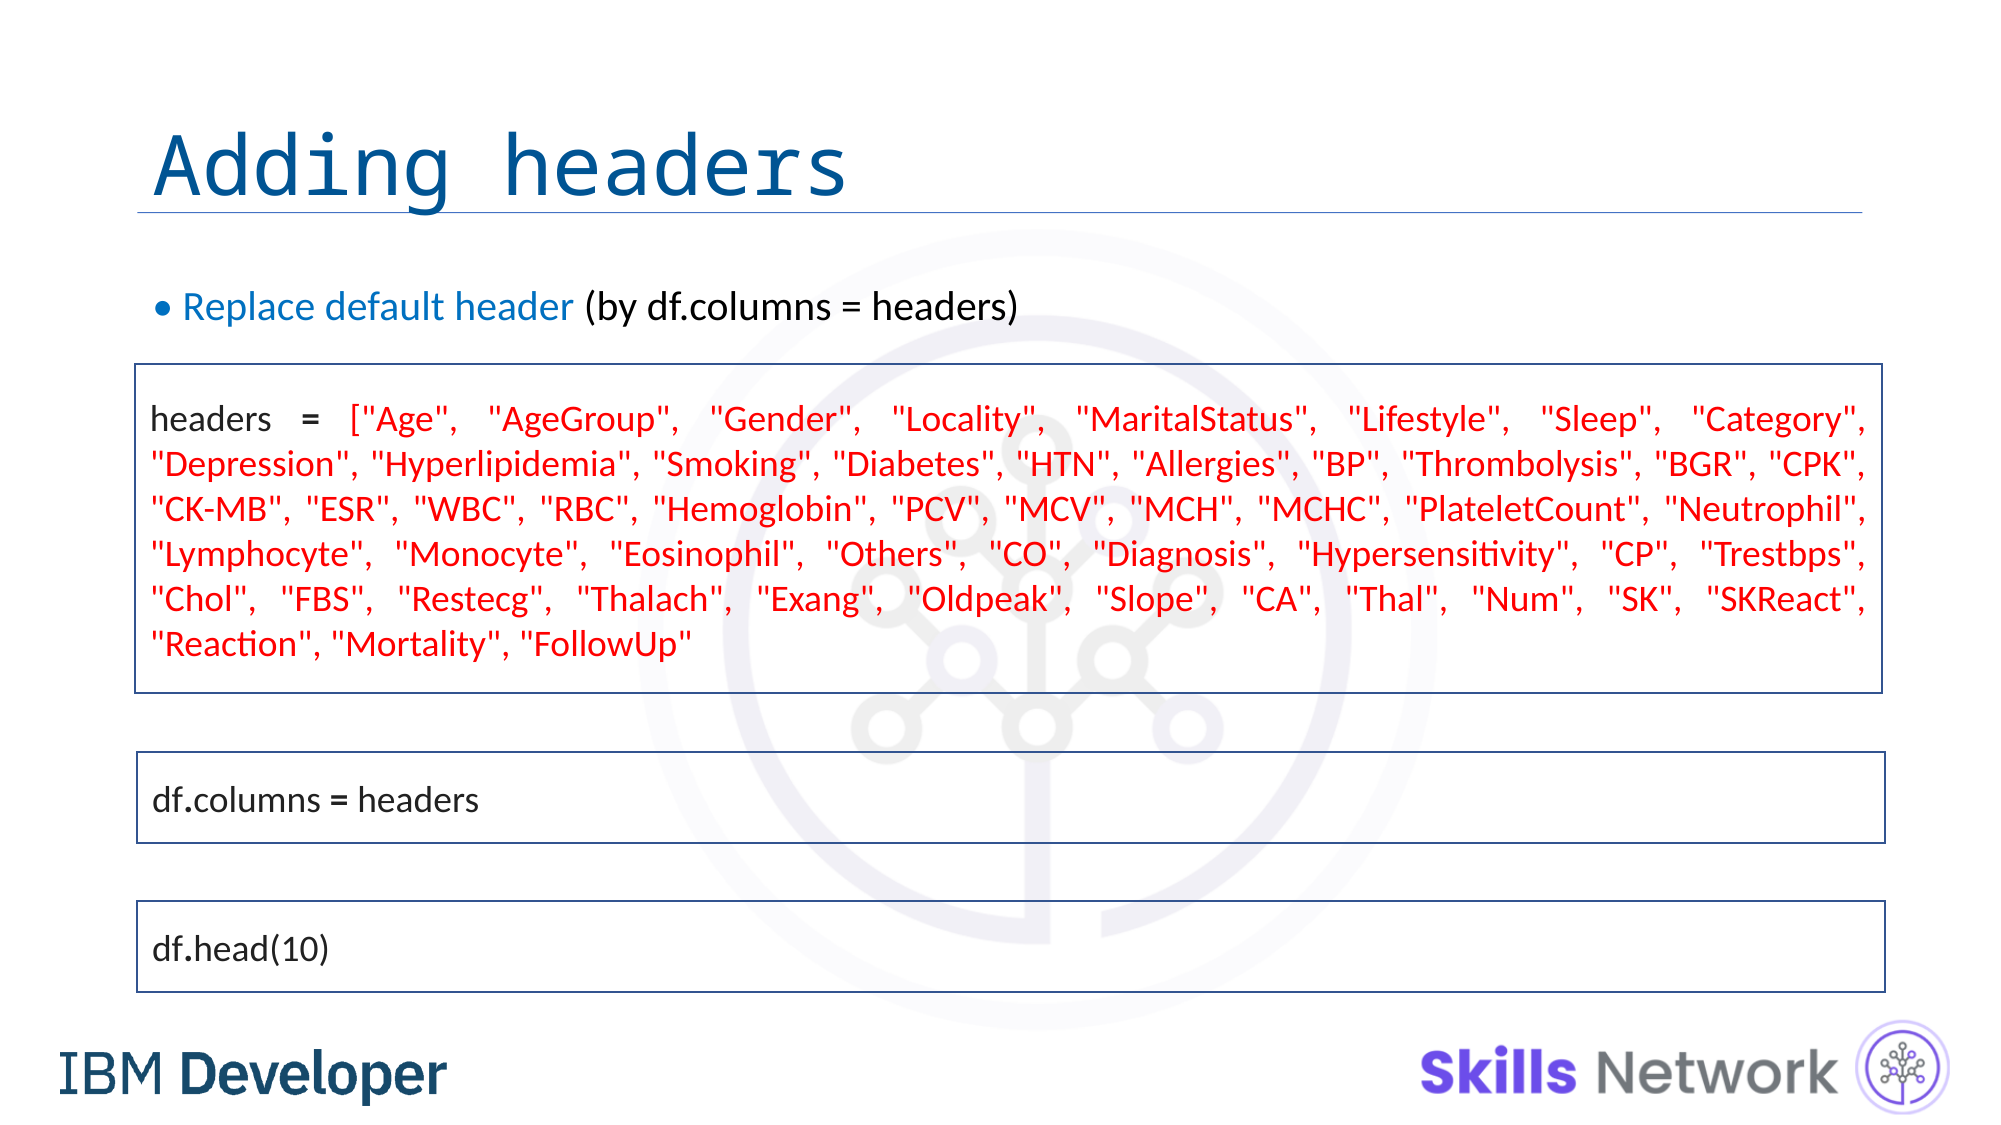

# Adding headers
• Replace default header (by df.columns = headers)

headers = ["Age", "AgeGroup", "Gender", "Locality", "MaritalStatus", "Lifestyle", "Sleep", "Category", "Depression", "Hyperlipidemia", "Smoking", "Diabetes", "HTN", "Allergies", "BP", "Thrombolysis", "BGR", "CPK", "CK-MB", "ESR", "WBC", "RBC", "Hemoglobin", "PCV", "MCV", "MCH", "MCHC", "PlateletCount", "Neutrophil", "Lymphocyte", "Monocyte", "Eosinophil", "Others", "CO", "Diagnosis", "Hypersensitivity", "CP", "Trestbps", "Chol", "FBS", "Restecg", "Thalach", "Exang", "Oldpeak", "Slope", "CA", "Thal", "Num", "SK", "SKReact", "Reaction", "Mortality", "FollowUp"
df.columns = headers
df.head(10)